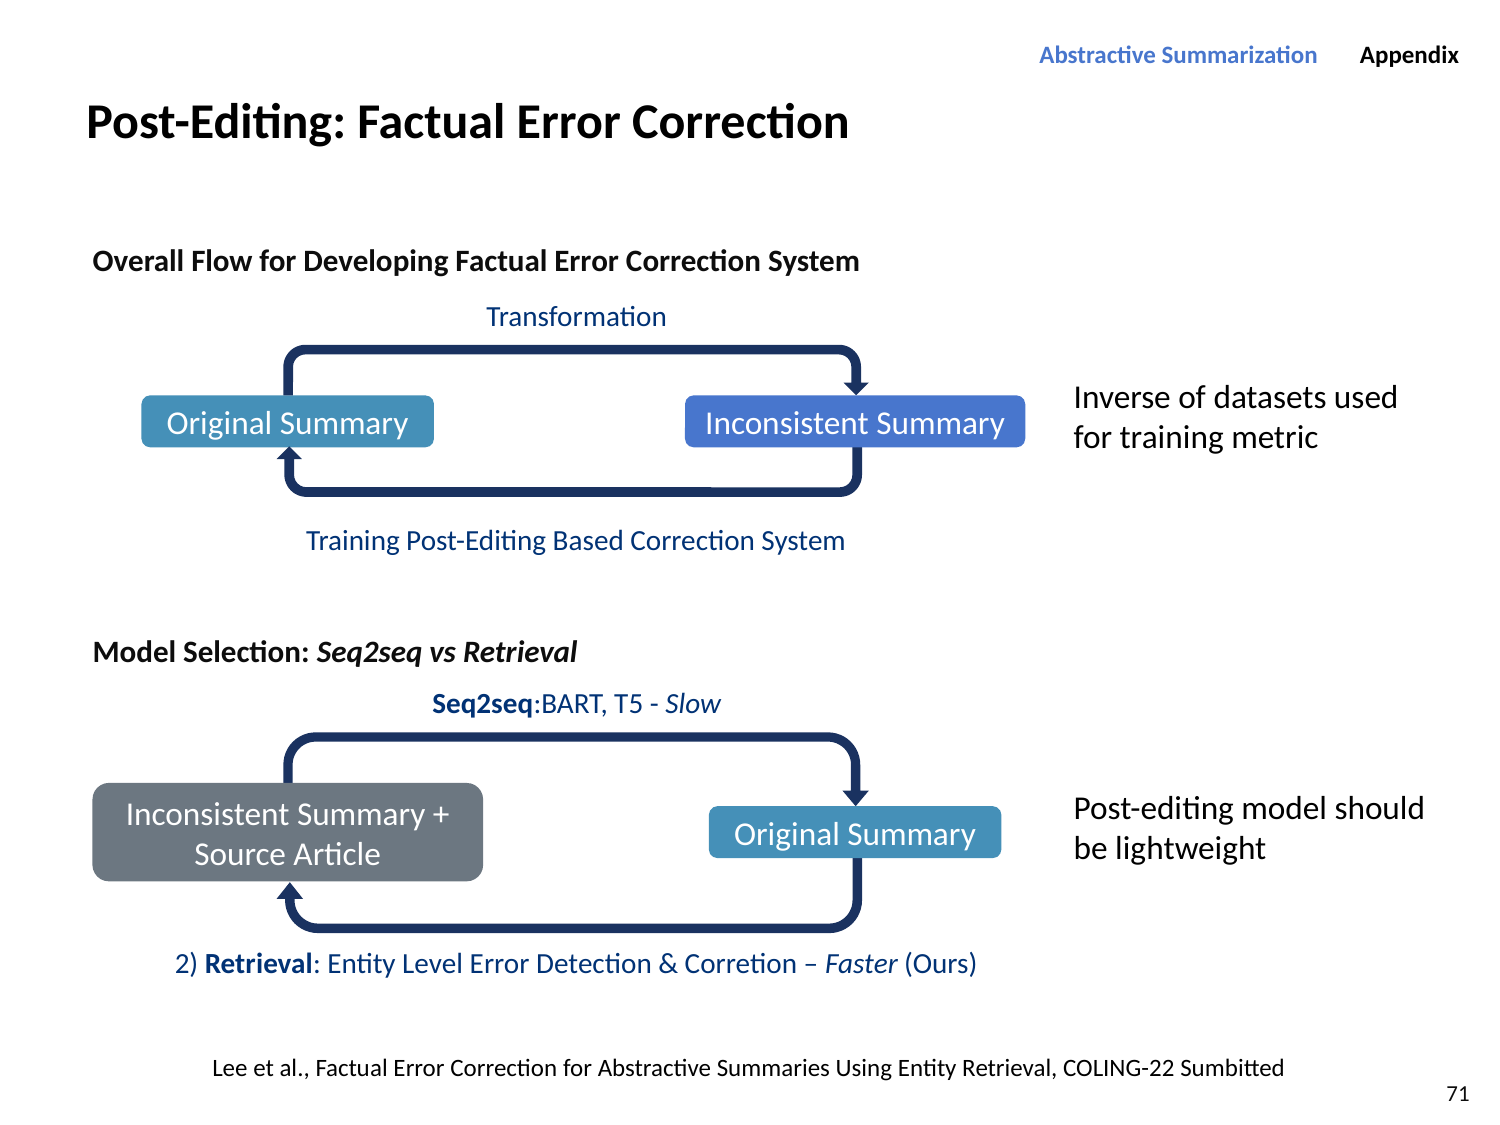

Abstractive Summarization
Appendix
Post-Editing: Factual Error Correction
Overall Flow for Developing Factual Error Correction System
Transformation

Inverse of datasets used for training metric
Original Summary
Inconsistent Summary

Training Post-Editing Based Correction System
Model Selection: Seq2seq vs Retrieval
Seq2seq:BART, T5 - Slow

Post-editing model should be lightweight
Inconsistent Summary + Source Article
Original Summary

2) Retrieval: Entity Level Error Detection & Corretion – Faster (Ours)
Lee et al., Factual Error Correction for Abstractive Summaries Using Entity Retrieval, COLING-22 Sumbitted